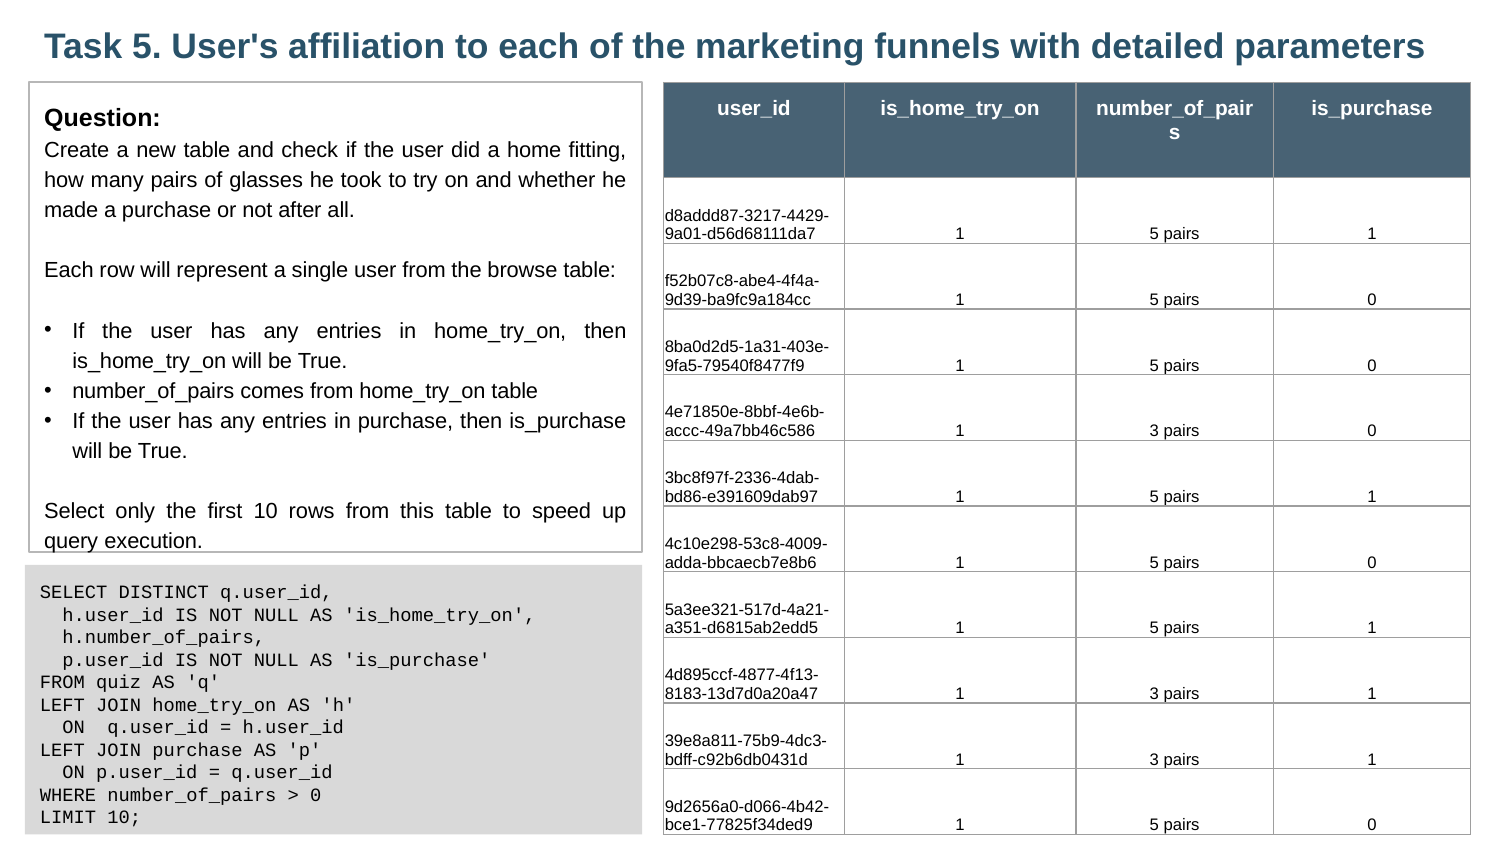

Task 5. User's affiliation to each of the marketing funnels with detailed parameters
Question:
Create a new table and check if the user did a home fitting, how many pairs of glasses he took to try on and whether he made a purchase or not after all.

Each row will represent a single user from the browse table:

If the user has any entries in home_try_on, then is_home_try_on will be True.
number_of_pairs comes from home_try_on table
If the user has any entries in purchase, then is_purchase will be True.

Select only the first 10 rows from this table to speed up query execution.
| user\_id | is\_home\_try\_on | number\_of\_pairs | is\_purchase |
| --- | --- | --- | --- |
| d8addd87-3217-4429-9a01-d56d68111da7 | 1 | 5 pairs | 1 |
| f52b07c8-abe4-4f4a-9d39-ba9fc9a184cc | 1 | 5 pairs | 0 |
| 8ba0d2d5-1a31-403e-9fa5-79540f8477f9 | 1 | 5 pairs | 0 |
| 4e71850e-8bbf-4e6b-accc-49a7bb46c586 | 1 | 3 pairs | 0 |
| 3bc8f97f-2336-4dab-bd86-e391609dab97 | 1 | 5 pairs | 1 |
| 4c10e298-53c8-4009-adda-bbcaecb7e8b6 | 1 | 5 pairs | 0 |
| 5a3ee321-517d-4a21-a351-d6815ab2edd5 | 1 | 5 pairs | 1 |
| 4d895ccf-4877-4f13-8183-13d7d0a20a47 | 1 | 3 pairs | 1 |
| 39e8a811-75b9-4dc3-bdff-c92b6db0431d | 1 | 3 pairs | 1 |
| 9d2656a0-d066-4b42-bce1-77825f34ded9 | 1 | 5 pairs | 0 |
SELECT DISTINCT q.user_id,
  h.user_id IS NOT NULL AS 'is_home_try_on',
  h.number_of_pairs,
  p.user_id IS NOT NULL AS 'is_purchase'
FROM quiz AS 'q'
LEFT JOIN home_try_on AS 'h'
  ON  q.user_id = h.user_id
LEFT JOIN purchase AS 'p'
  ON p.user_id = q.user_id
WHERE number_of_pairs > 0
LIMIT 10;